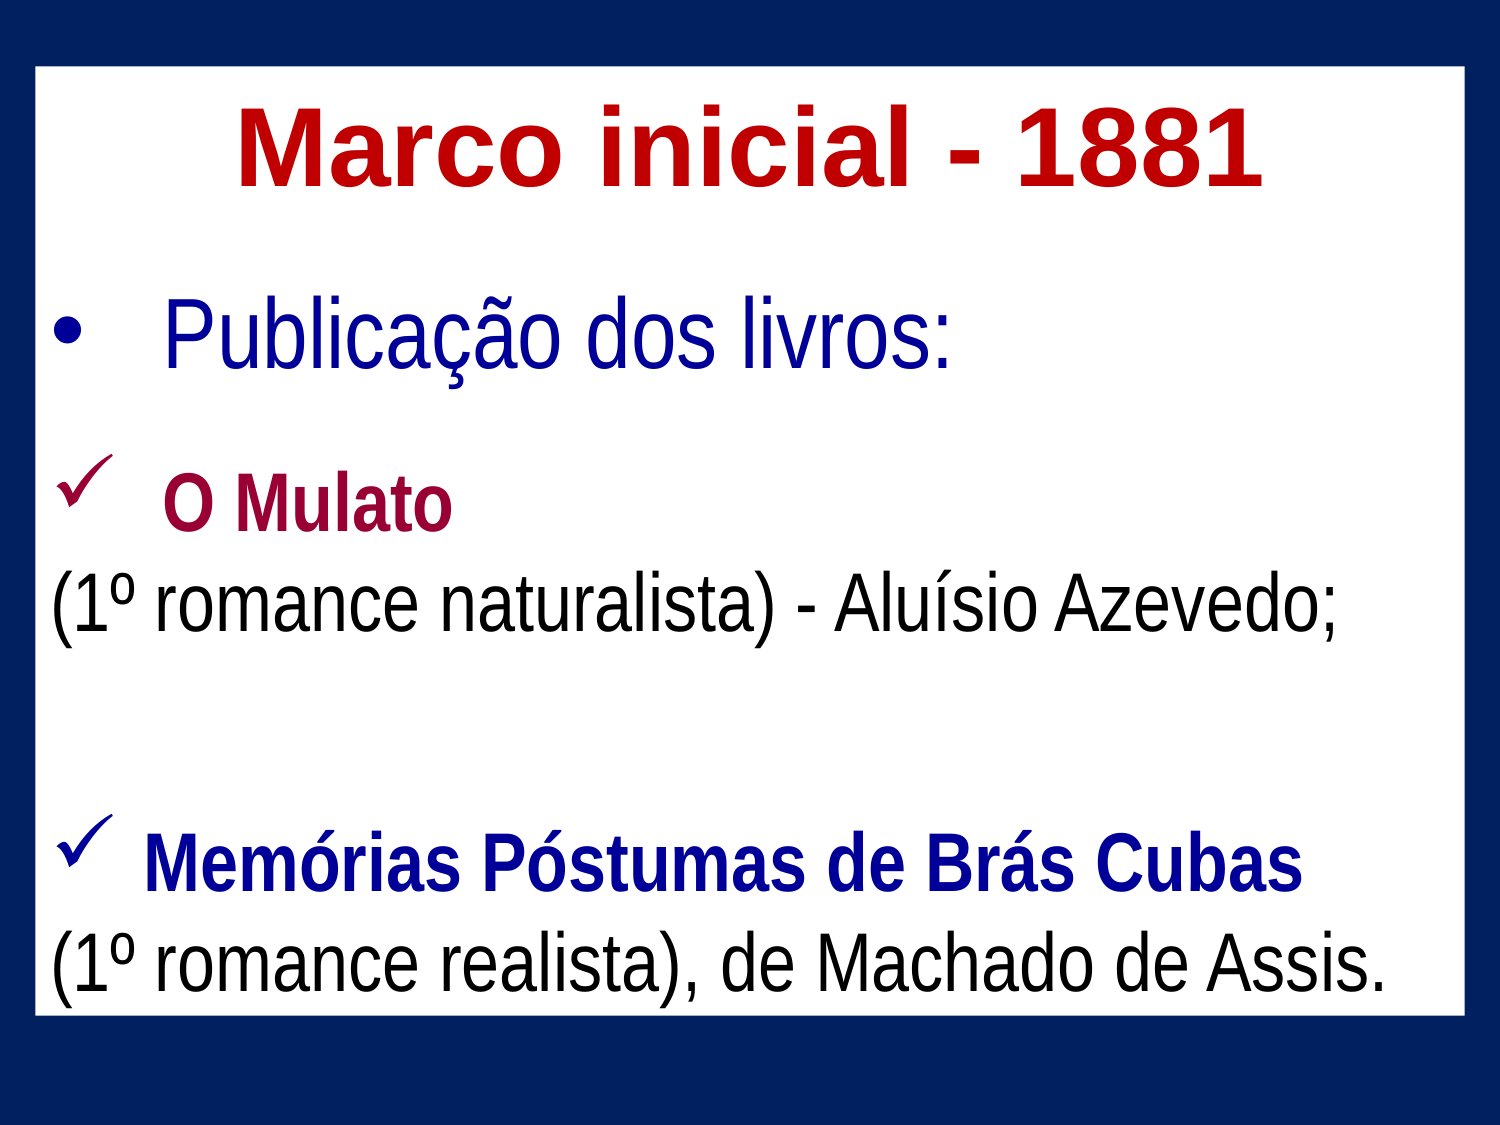

Marco inicial - 1881

Publicação dos livros:

O Mulato
(1º romance naturalista) - Aluísio Azevedo;

Memórias Póstumas de Brás Cubas
(1º romance realista), de Machado de Assis.